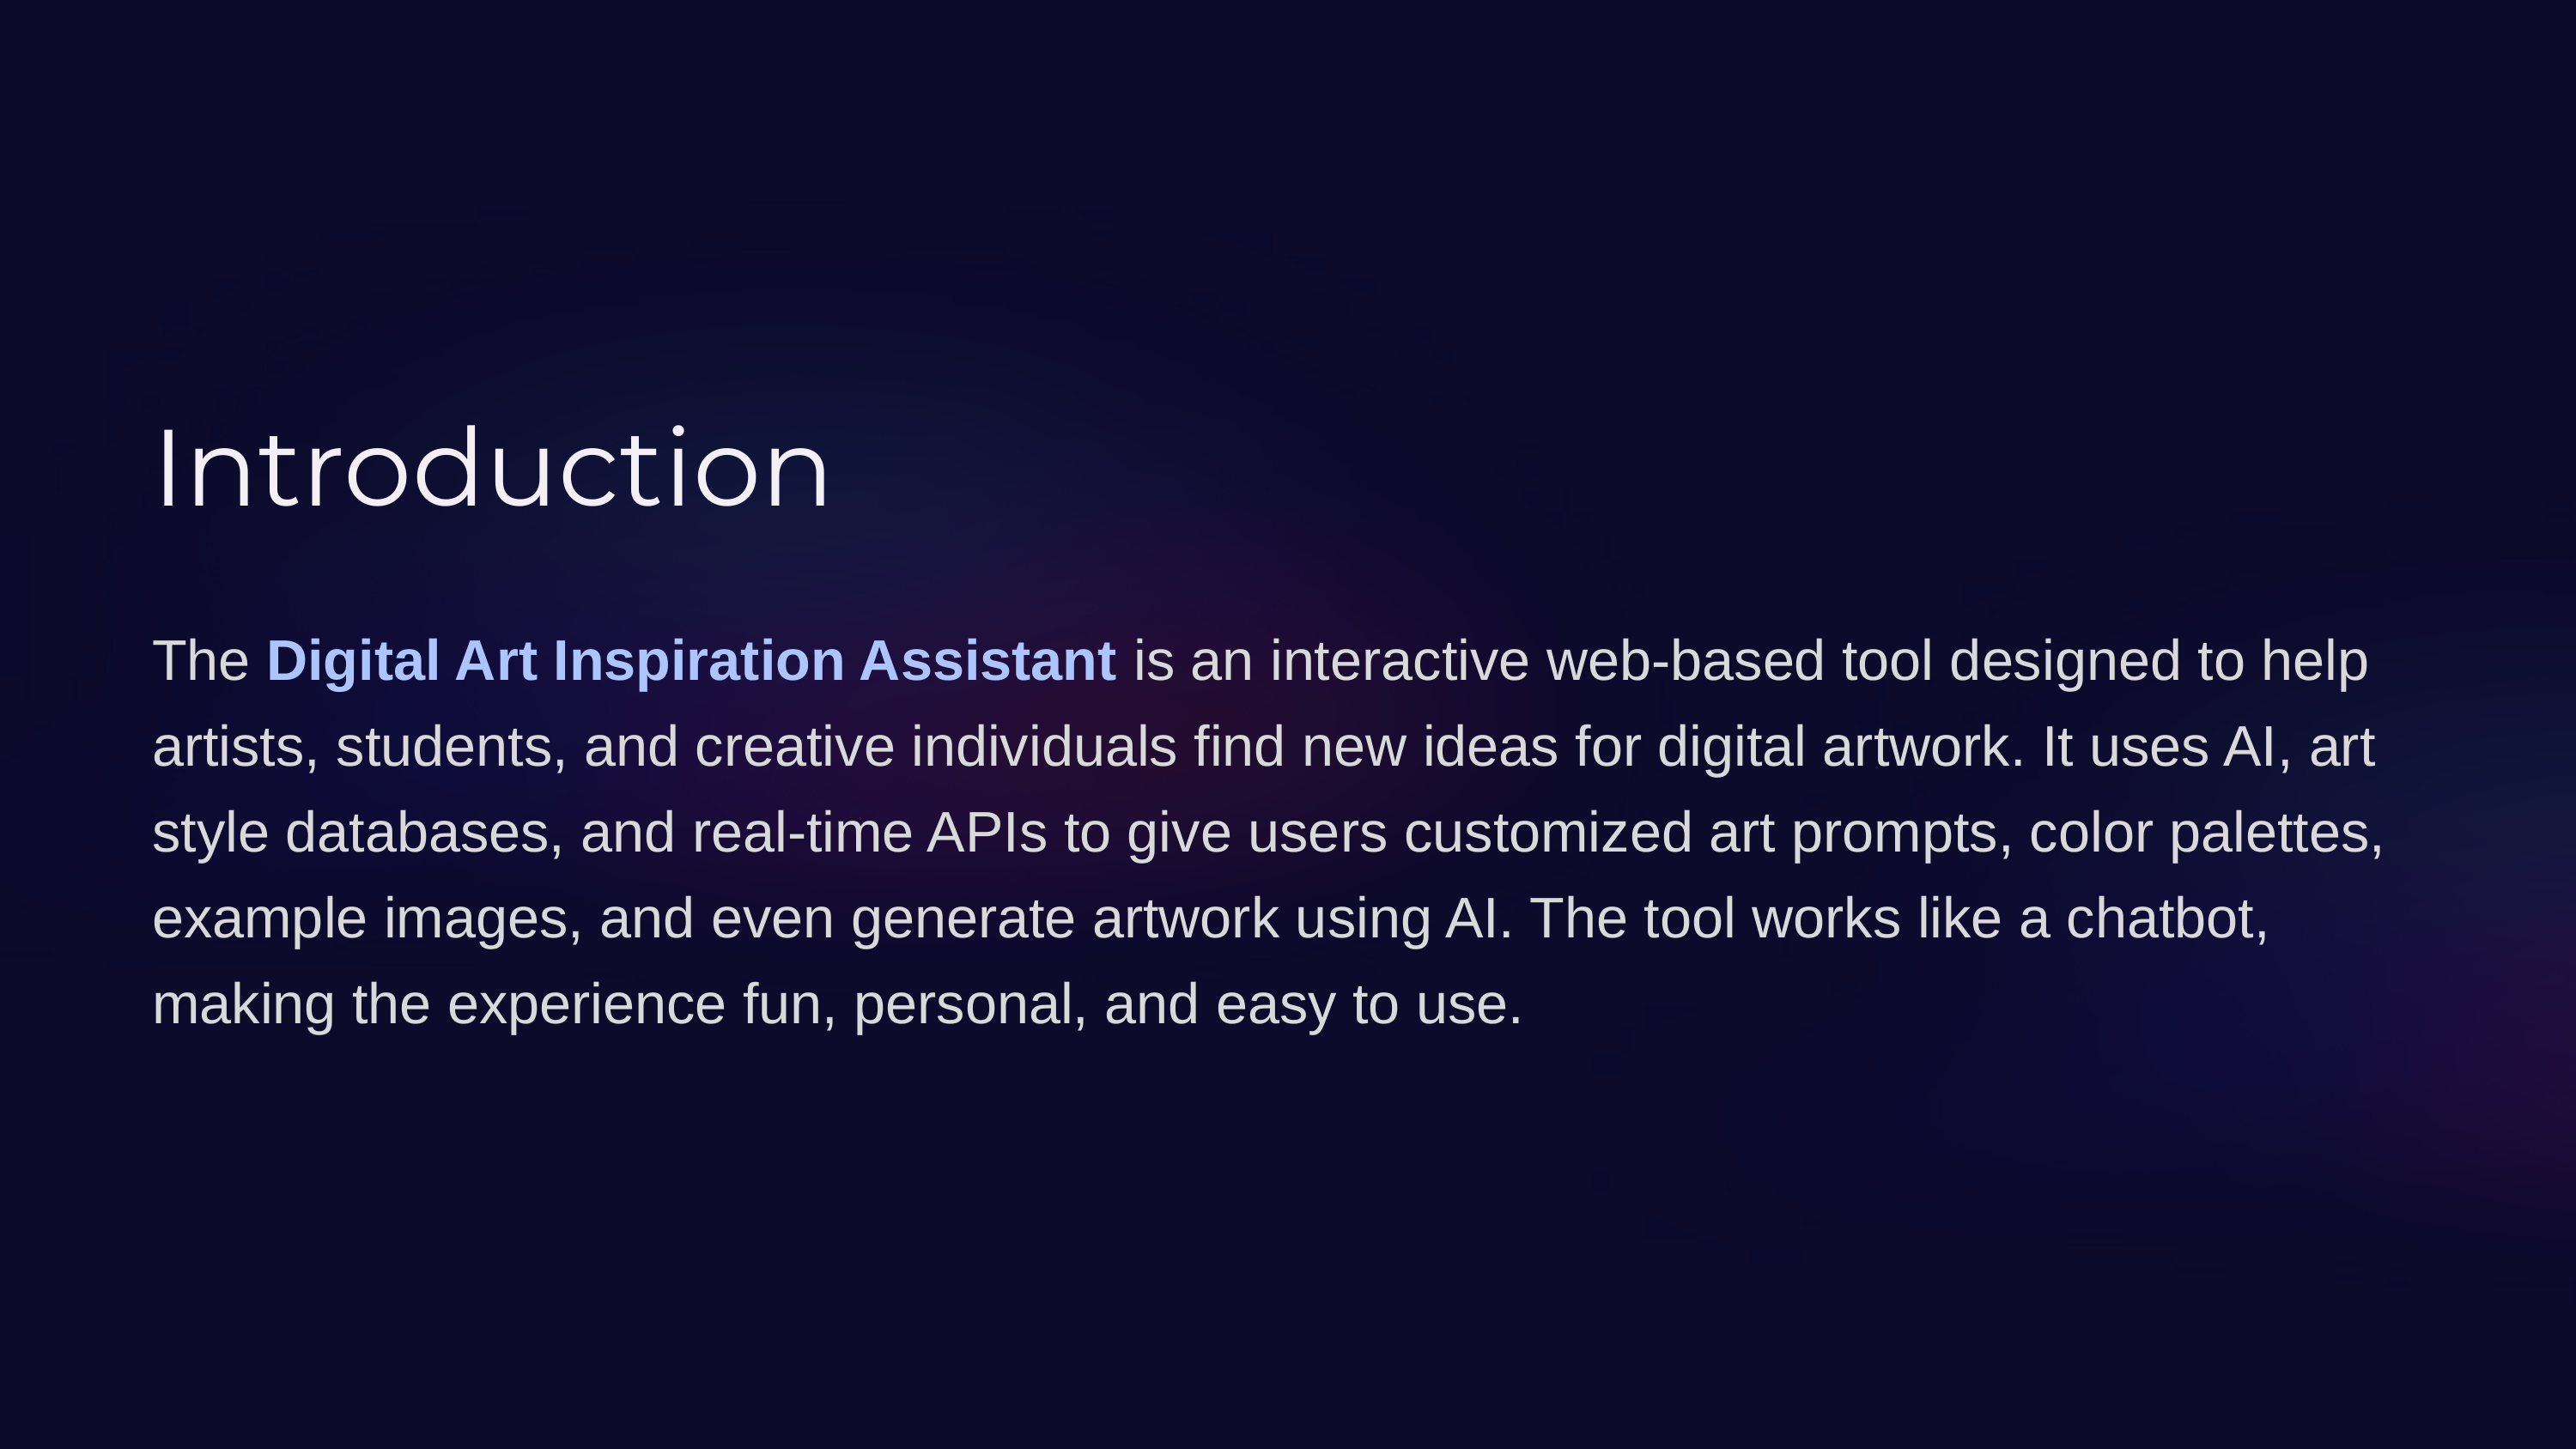

Introduction

The Digital Art Inspiration Assistant is an interactive web-based tool designed to help artists, students, and creative individuals find new ideas for digital artwork. It uses AI, art style databases, and real-time APIs to give users customized art prompts, color palettes, example images, and even generate artwork using AI. The tool works like a chatbot, making the experience fun, personal, and easy to use.